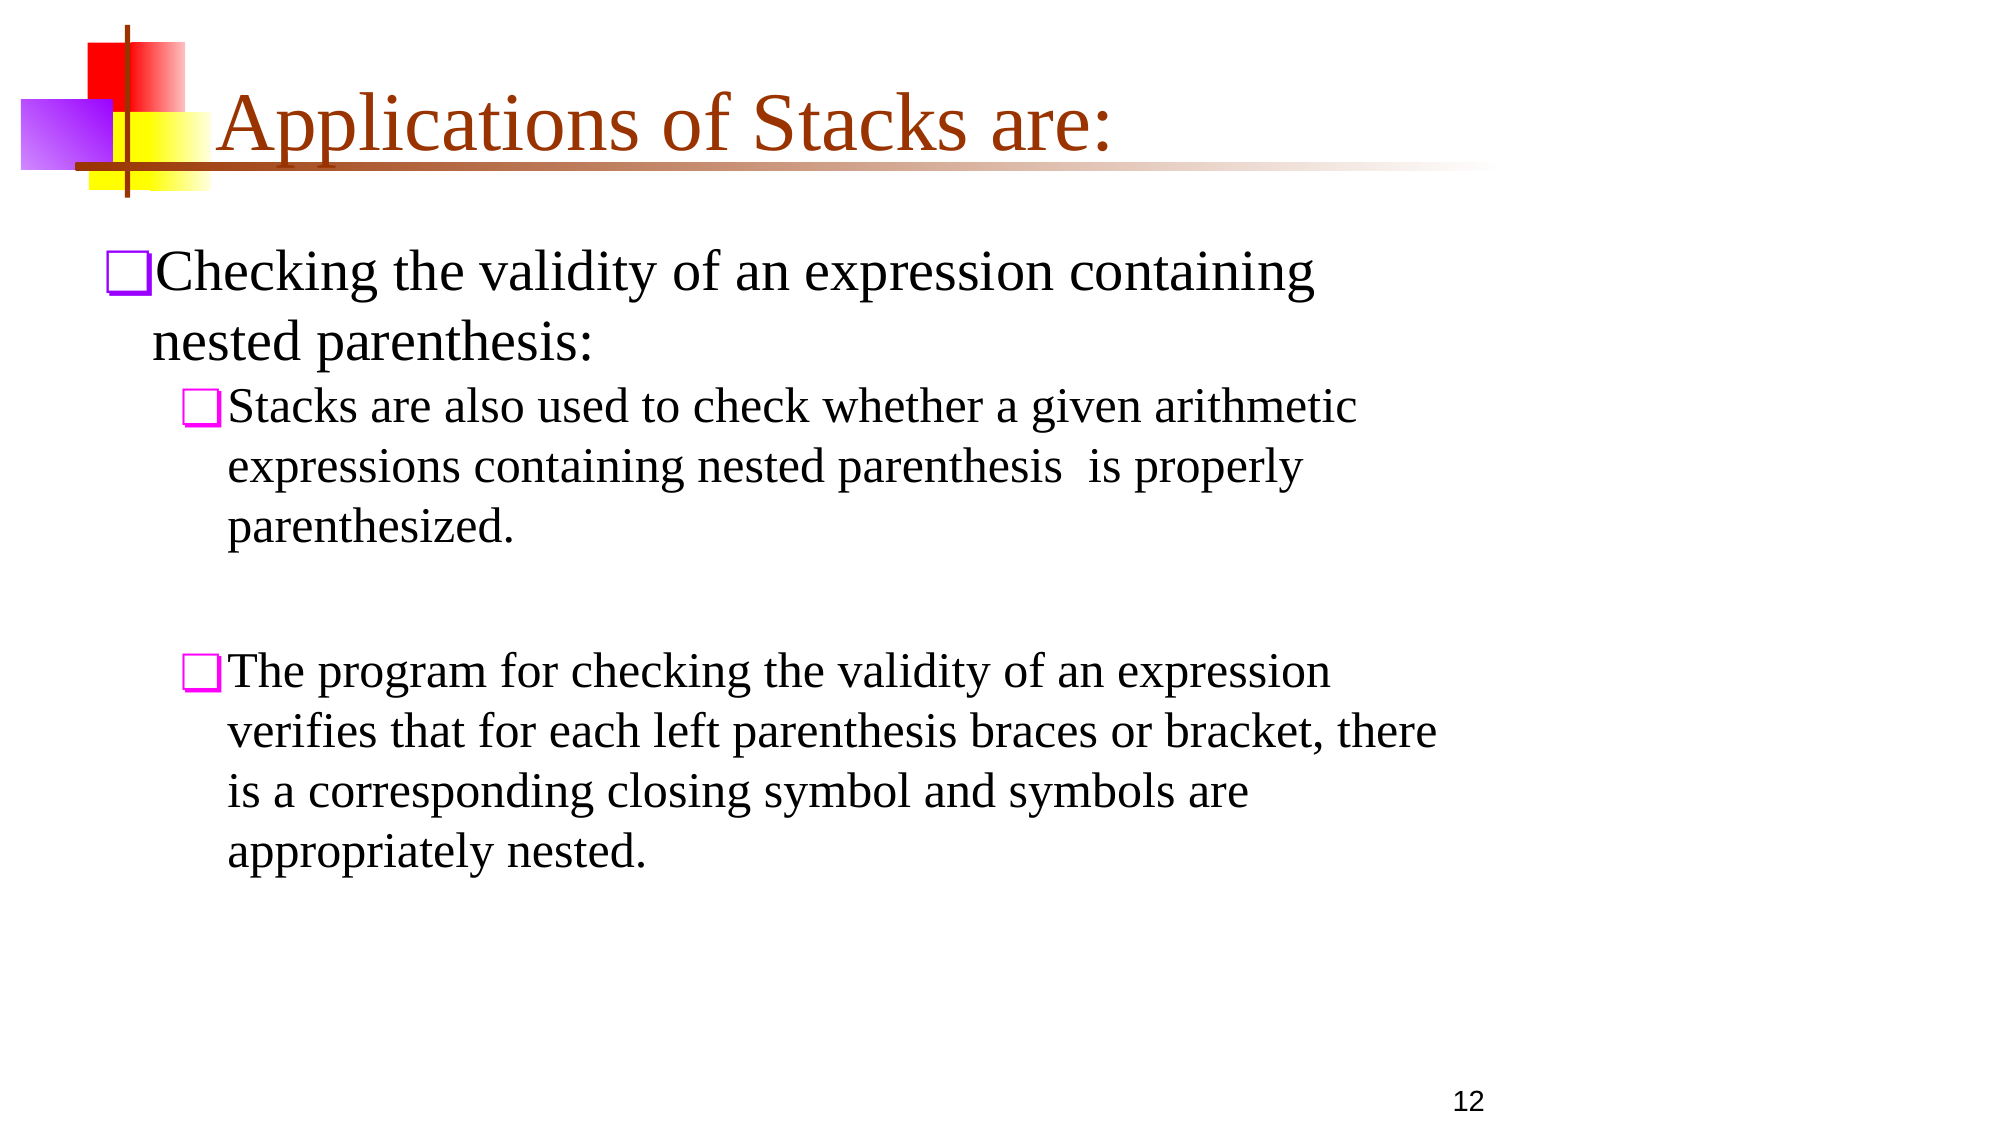

# Applications of Stacks are:
Checking the validity of an expression containing nested parenthesis:
Stacks are also used to check whether a given arithmetic expressions containing nested parenthesis  is properly parenthesized.

The program for checking the validity of an expression verifies that for each left parenthesis braces or bracket, there is a corresponding closing symbol and symbols are appropriately nested.
12